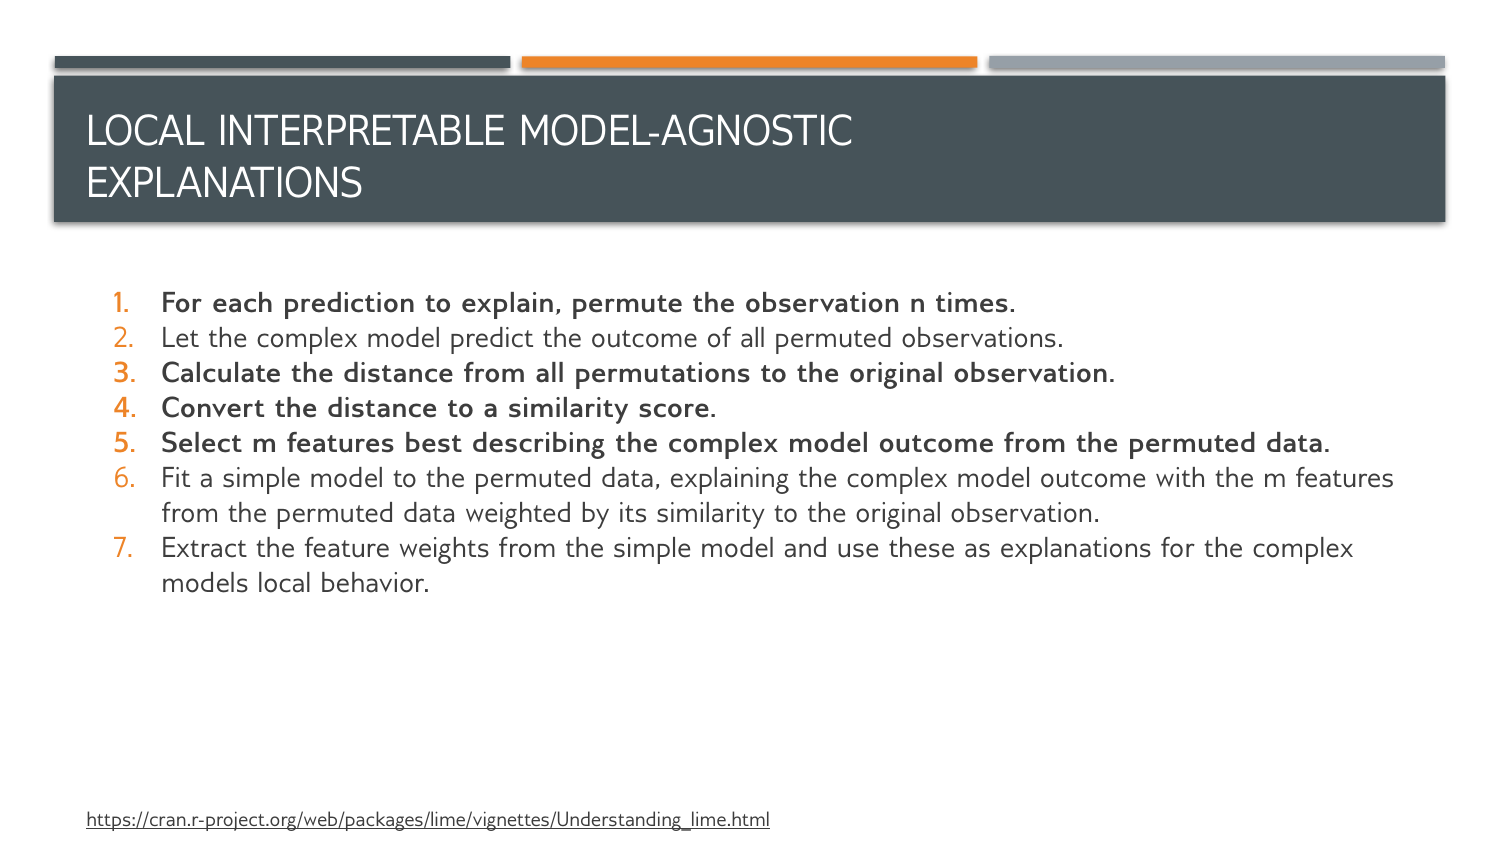

# Local Interpretable Model-Agnostic
Explanations
For each prediction to explain, permute the observation n times.
Let the complex model predict the outcome of all permuted observations.
Calculate the distance from all permutations to the original observation.
Convert the distance to a similarity score.
Select m features best describing the complex model outcome from the permuted data.
Fit a simple model to the permuted data, explaining the complex model outcome with the m features from the permuted data weighted by its similarity to the original observation.
Extract the feature weights from the simple model and use these as explanations for the complex models local behavior.

https://cran.r-project.org/web/packages/lime/vignettes/Understanding_lime.html